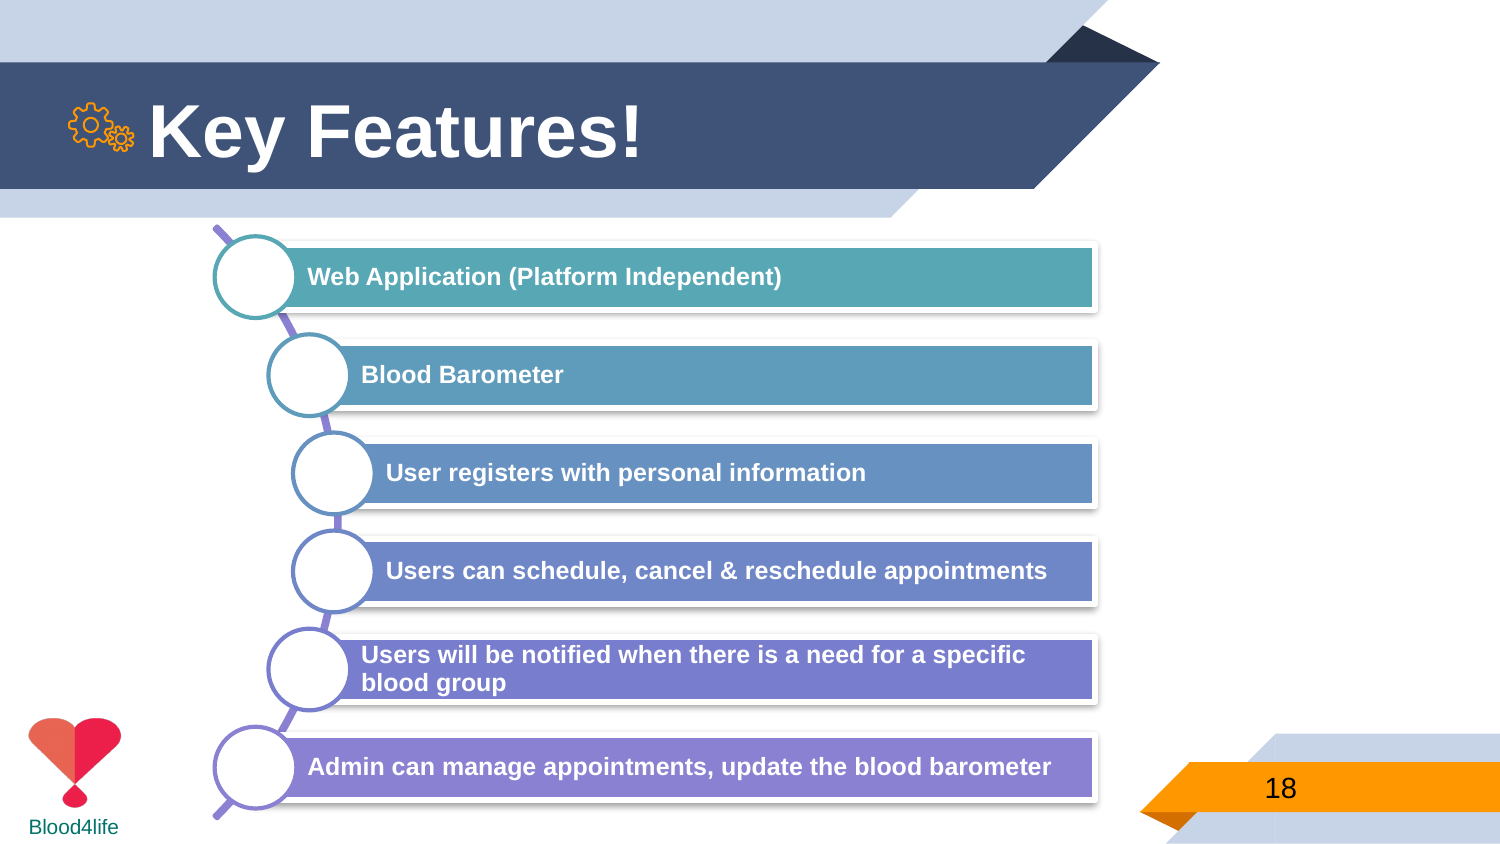

# Key Features!

Web Application (Platform Independent)
Blood Barometer
User registers with personal information
Users can schedule, cancel & reschedule appointments
Users will be notified when there is a need for a specific blood group
Admin can manage appointments, update the blood barometer
18